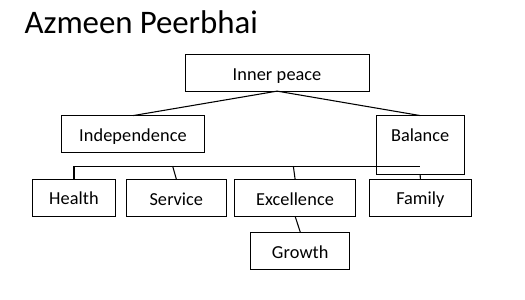

# Azmeen Peerbhai
Inner peace
Independence
Balance
Health
Family
Growth
Service
Excellence